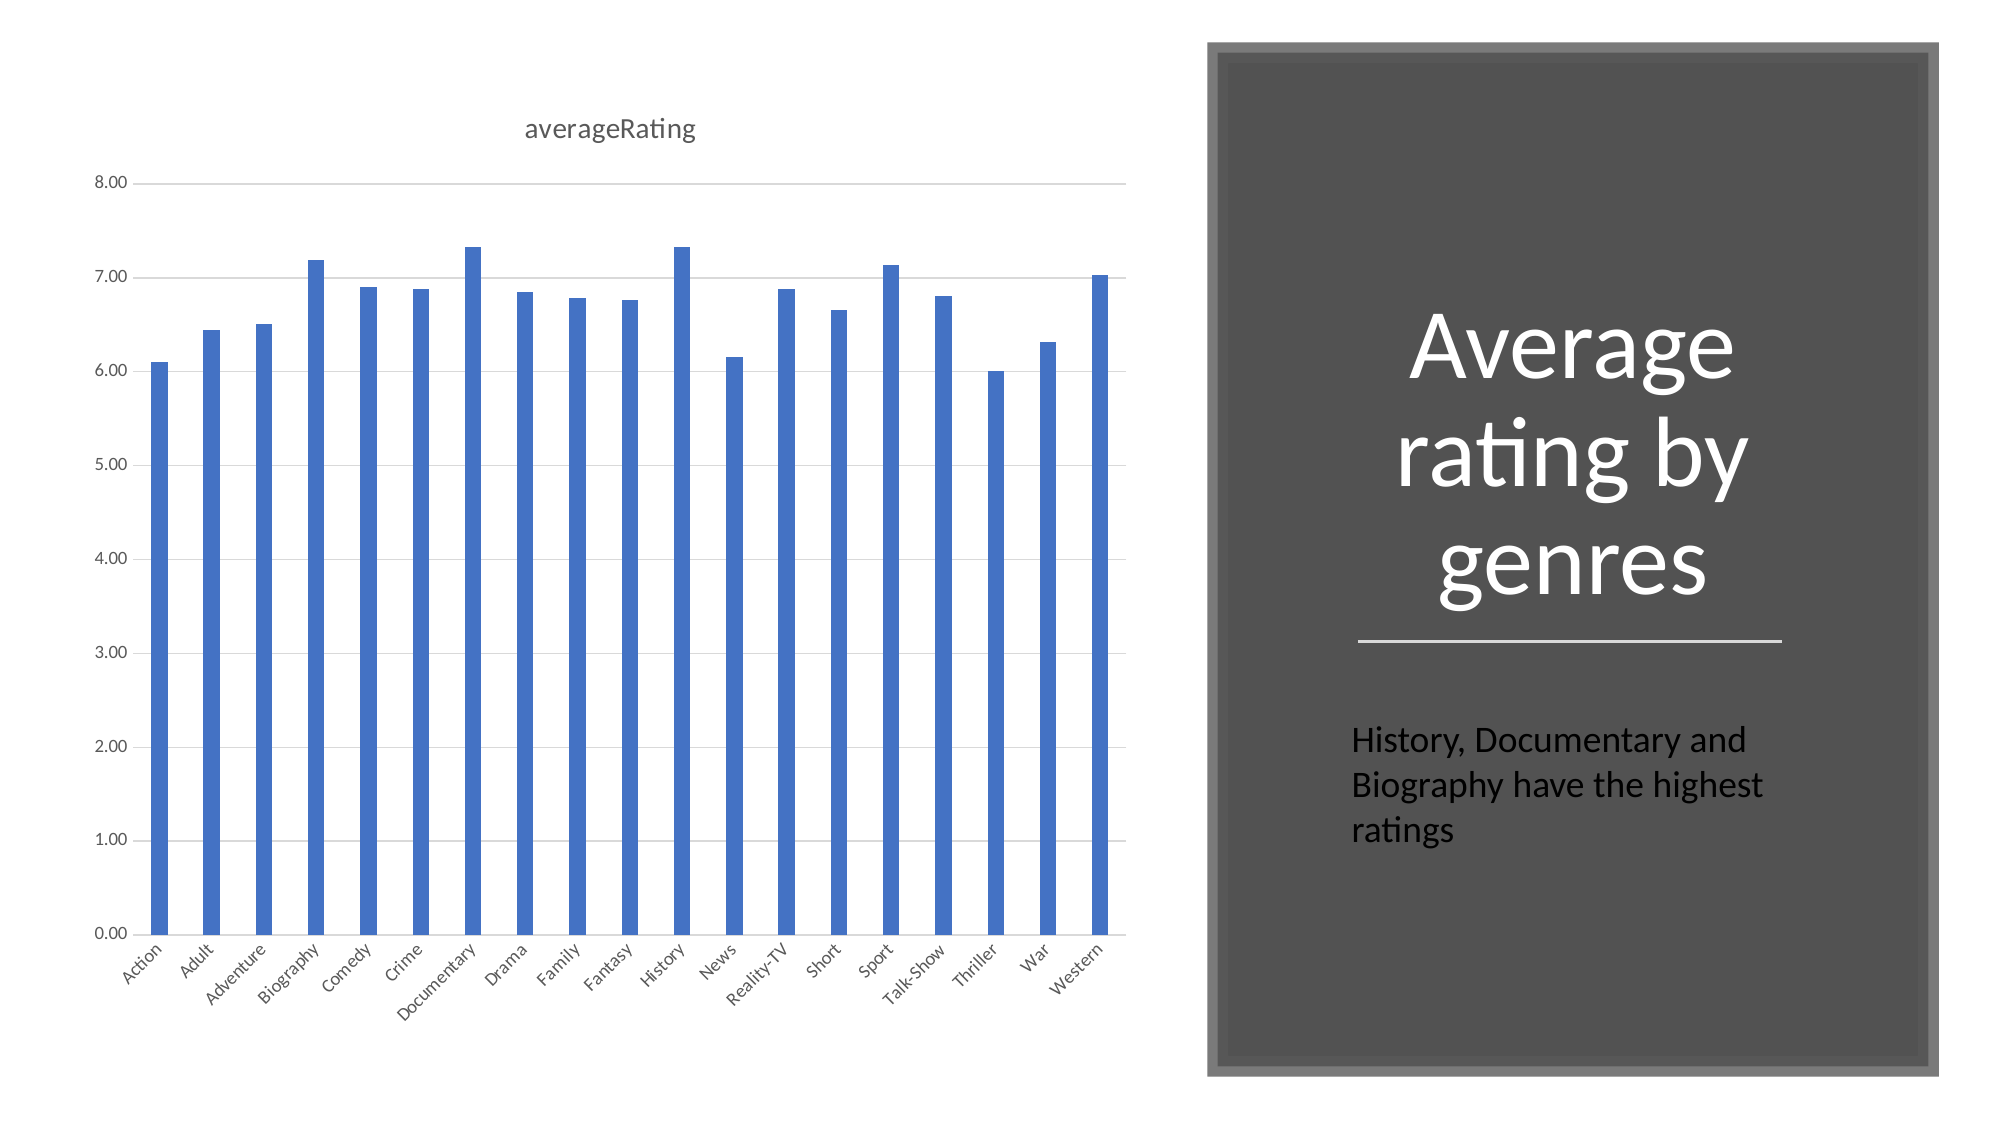

### Chart:

| Category | averageRating |
|---|---|
| Action | 6.10440374667971 |
| Adult | 6.44611065967348 |
| Adventure | 6.50443786982248 |
| Biography | 7.18824728260869 |
| Comedy | 6.90214063224865 |
| Crime | 6.88310198462773 |
| Documentary | 7.33208086104595 |
| Drama | 6.85090643336347 |
| Family | 6.7886742289968 |
| Fantasy | 6.76005188067444 |
| History | 7.32572074618428 |
| News | 6.15382841328413 |
| Reality-TV | 6.88219402516819 |
| Short | 6.65234375 |
| Sport | 7.13363244176013 |
| Talk-Show | 6.80803252960479 |
| Thriller | 6.00602804350674 |
| War | 6.31900709219858 |
| Western | 7.03121875 |
# Average rating by genres
History, Documentary and Biography have the highest ratings